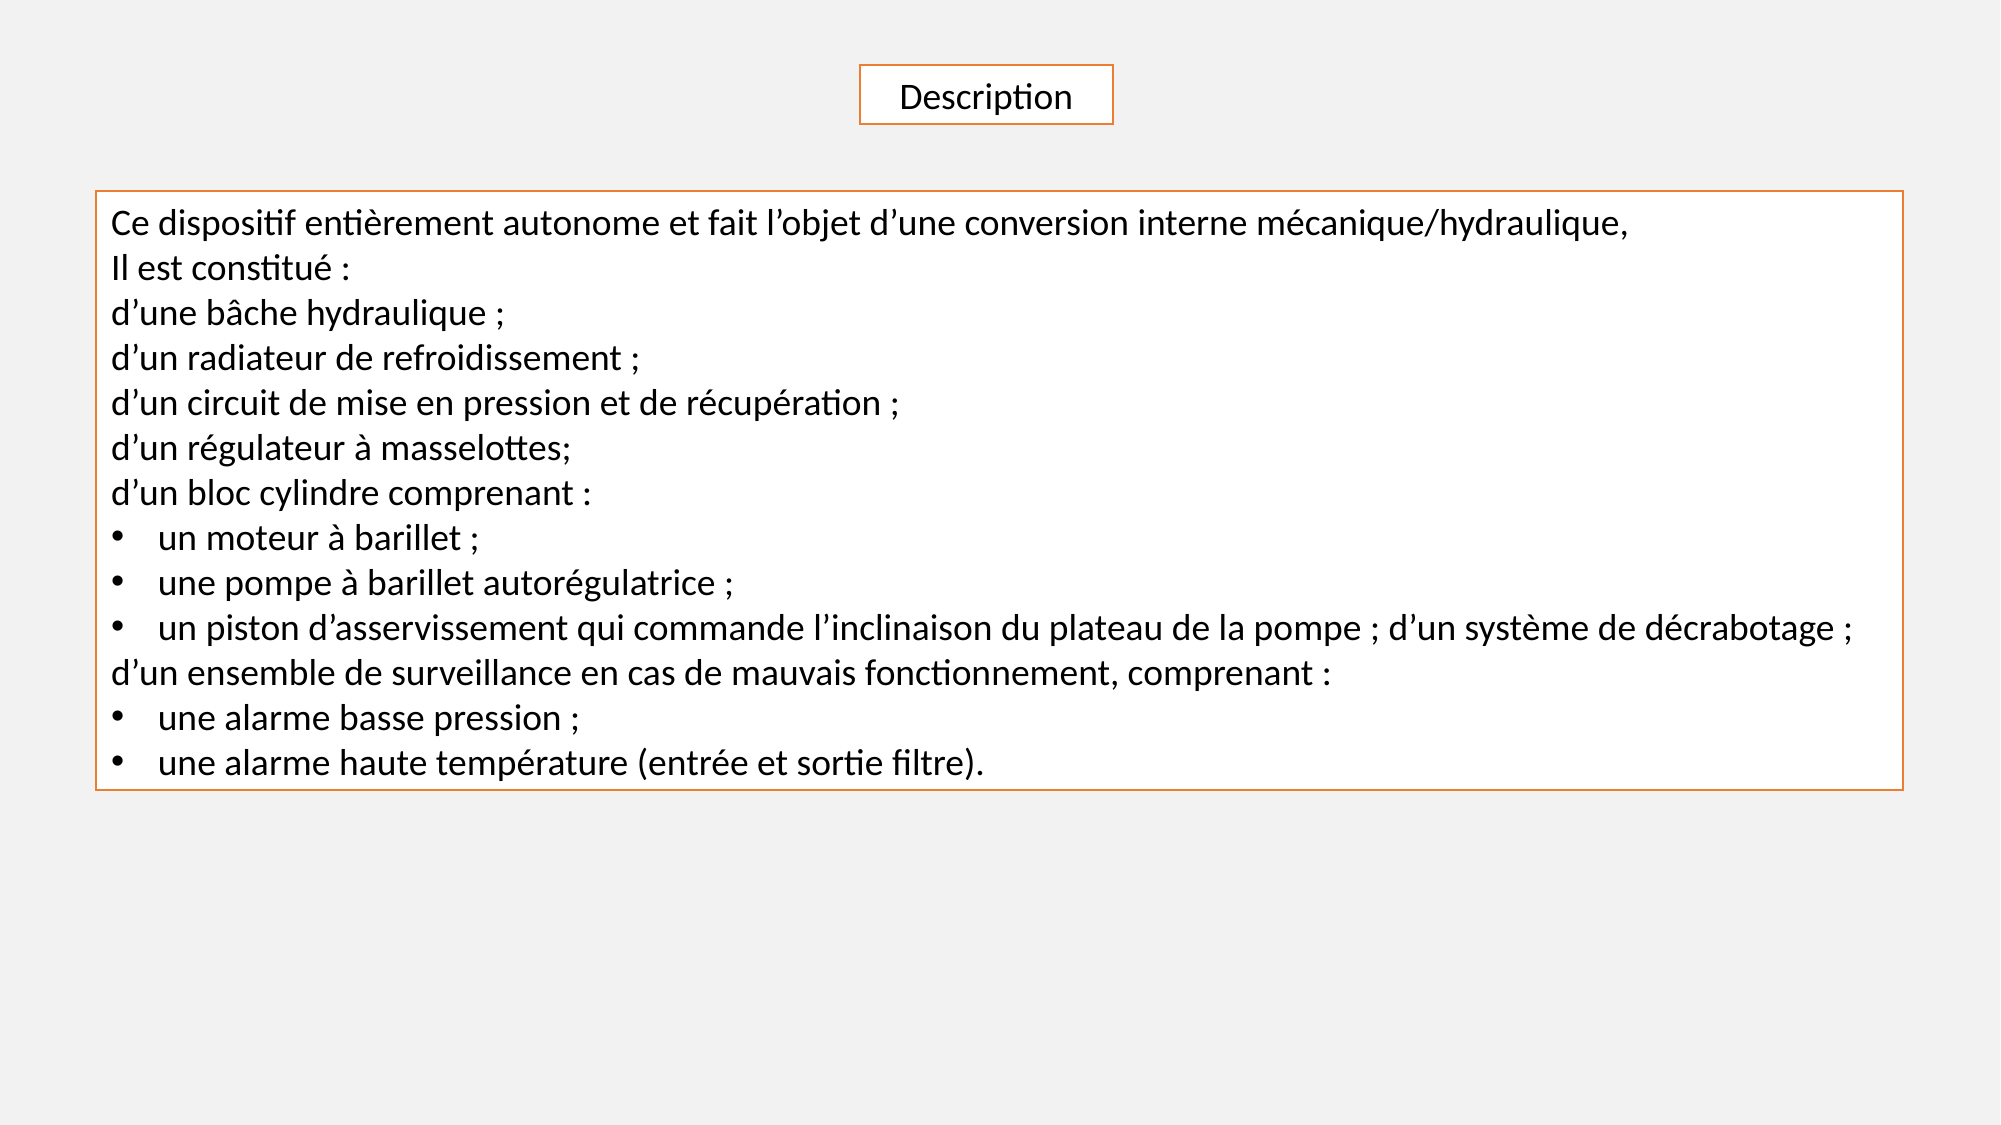

Description
Ce dispositif entièrement autonome et fait l’objet d’une conversion interne mécanique/hydraulique,
Il est constitué :
d’une bâche hydraulique ;
d’un radiateur de refroidissement ;
d’un circuit de mise en pression et de récupération ;
d’un régulateur à masselottes;
d’un bloc cylindre comprenant :
un moteur à barillet ;
une pompe à barillet autorégulatrice ;
un piston d’asservissement qui commande l’inclinaison du plateau de la pompe ; d’un système de décrabotage ;
d’un ensemble de surveillance en cas de mauvais fonctionnement, comprenant :
une alarme basse pression ;
une alarme haute température (entrée et sortie filtre).